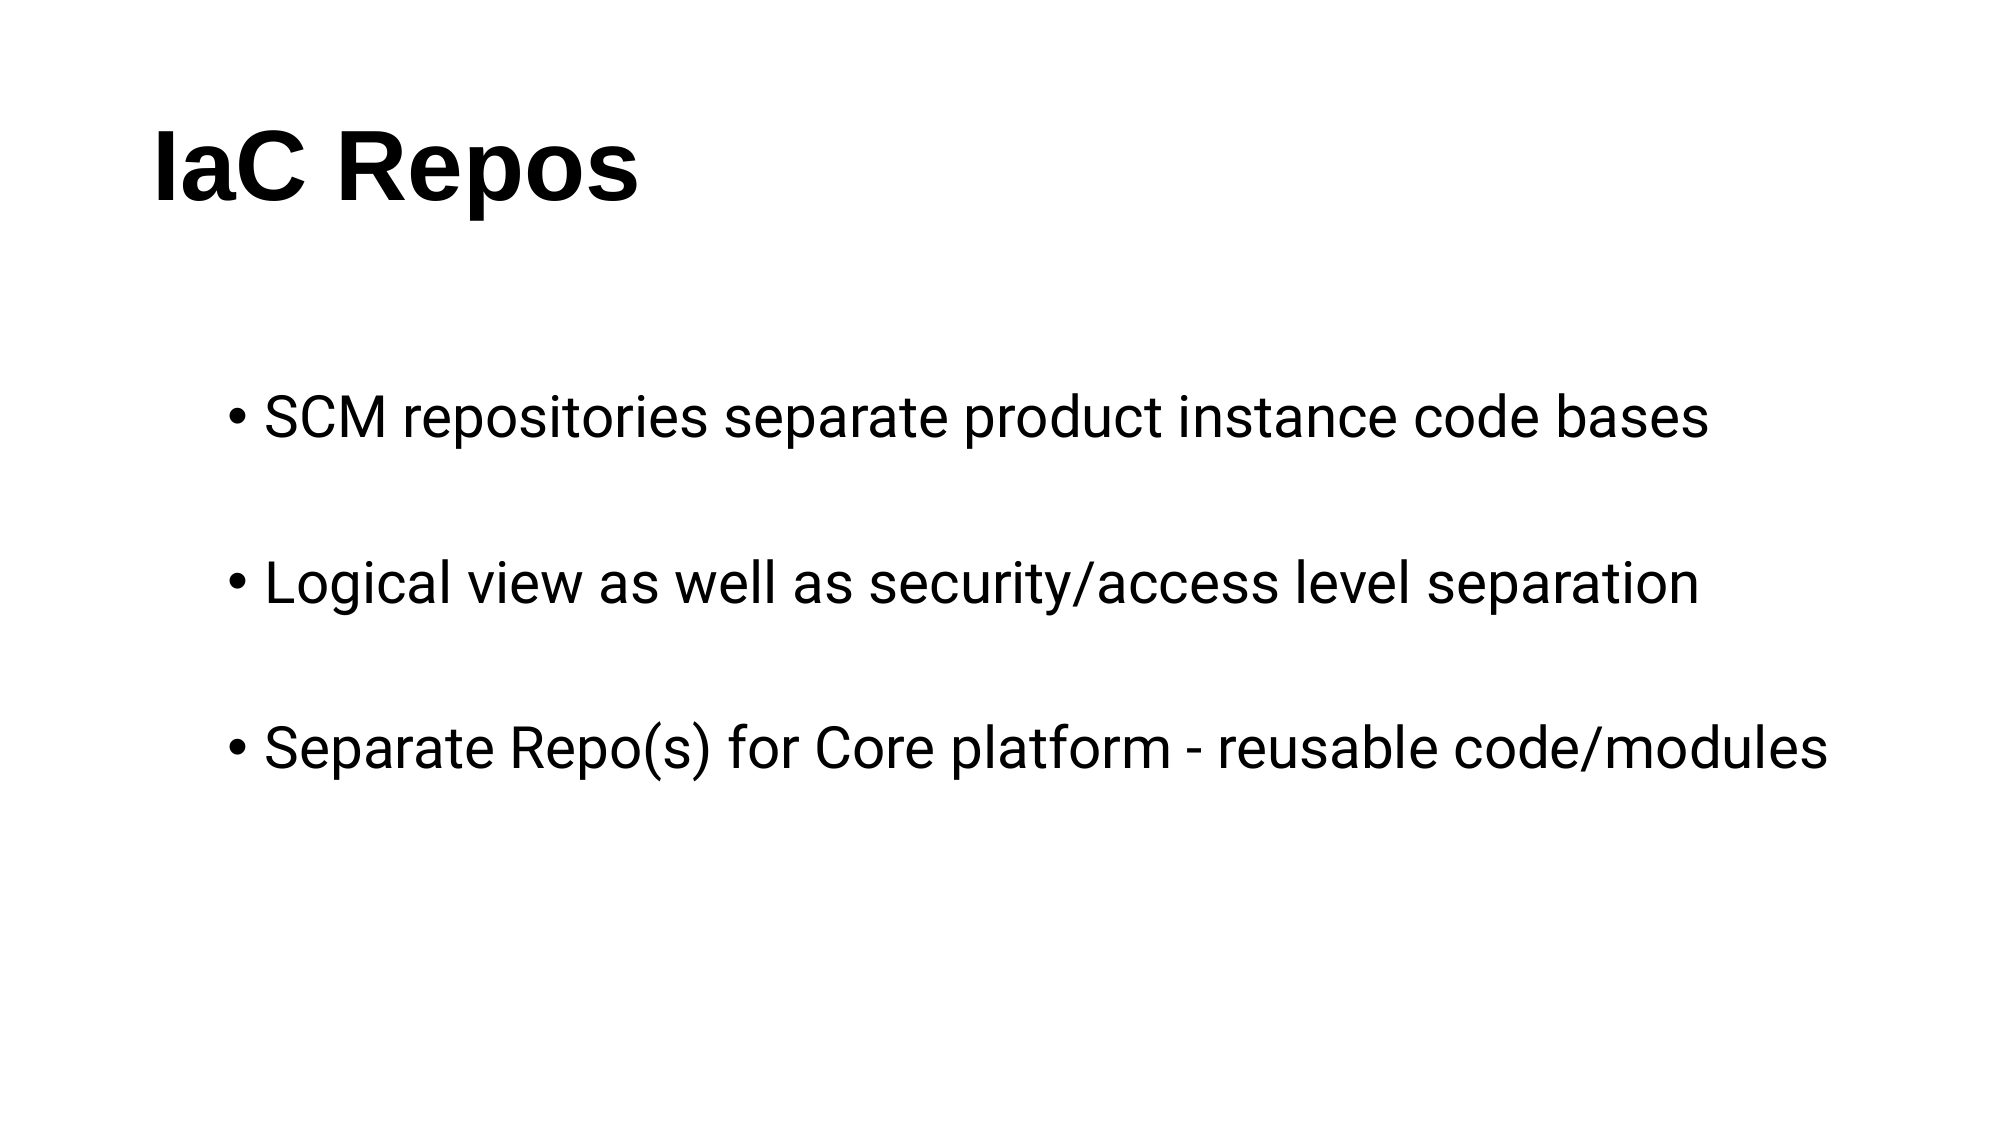

# IaC Repos

SCM repositories separate product instance code bases

Logical view as well as security/access level separation

Separate Repo(s) for Core platform - reusable code/modules